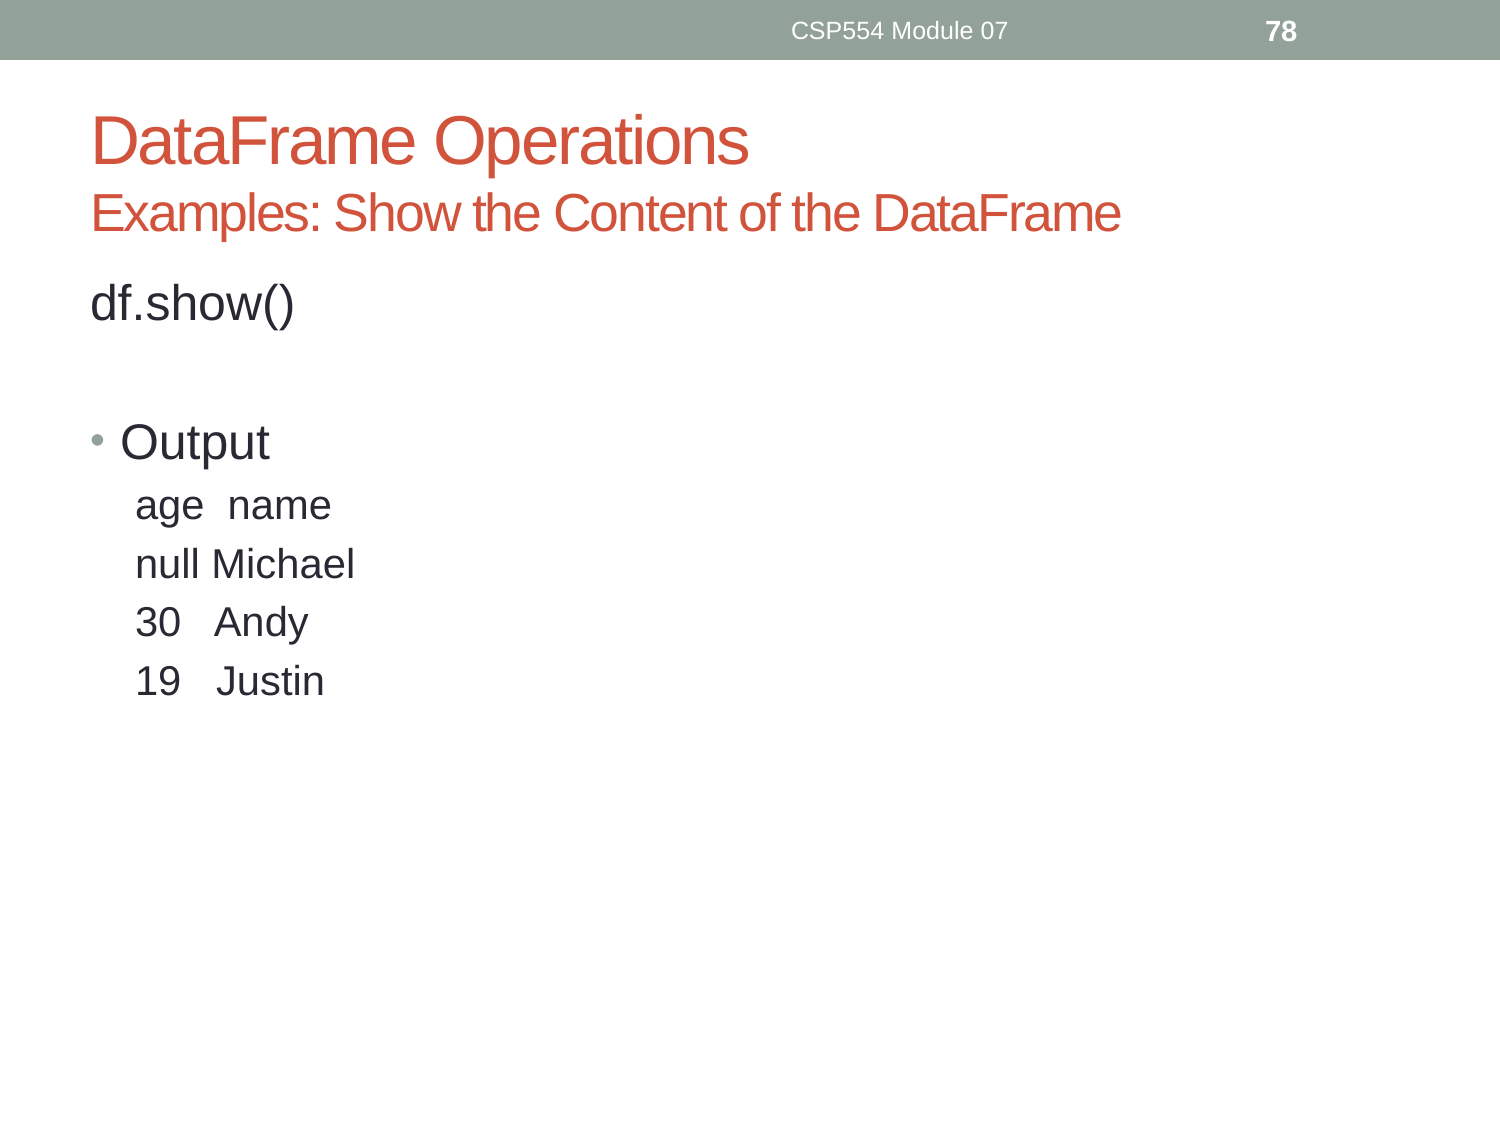

CSP554 Module 07
78
# DataFrame Operations Examples: Show the Content of the DataFrame
df.show()

Output
age  name
null Michael
30   Andy
19   Justin